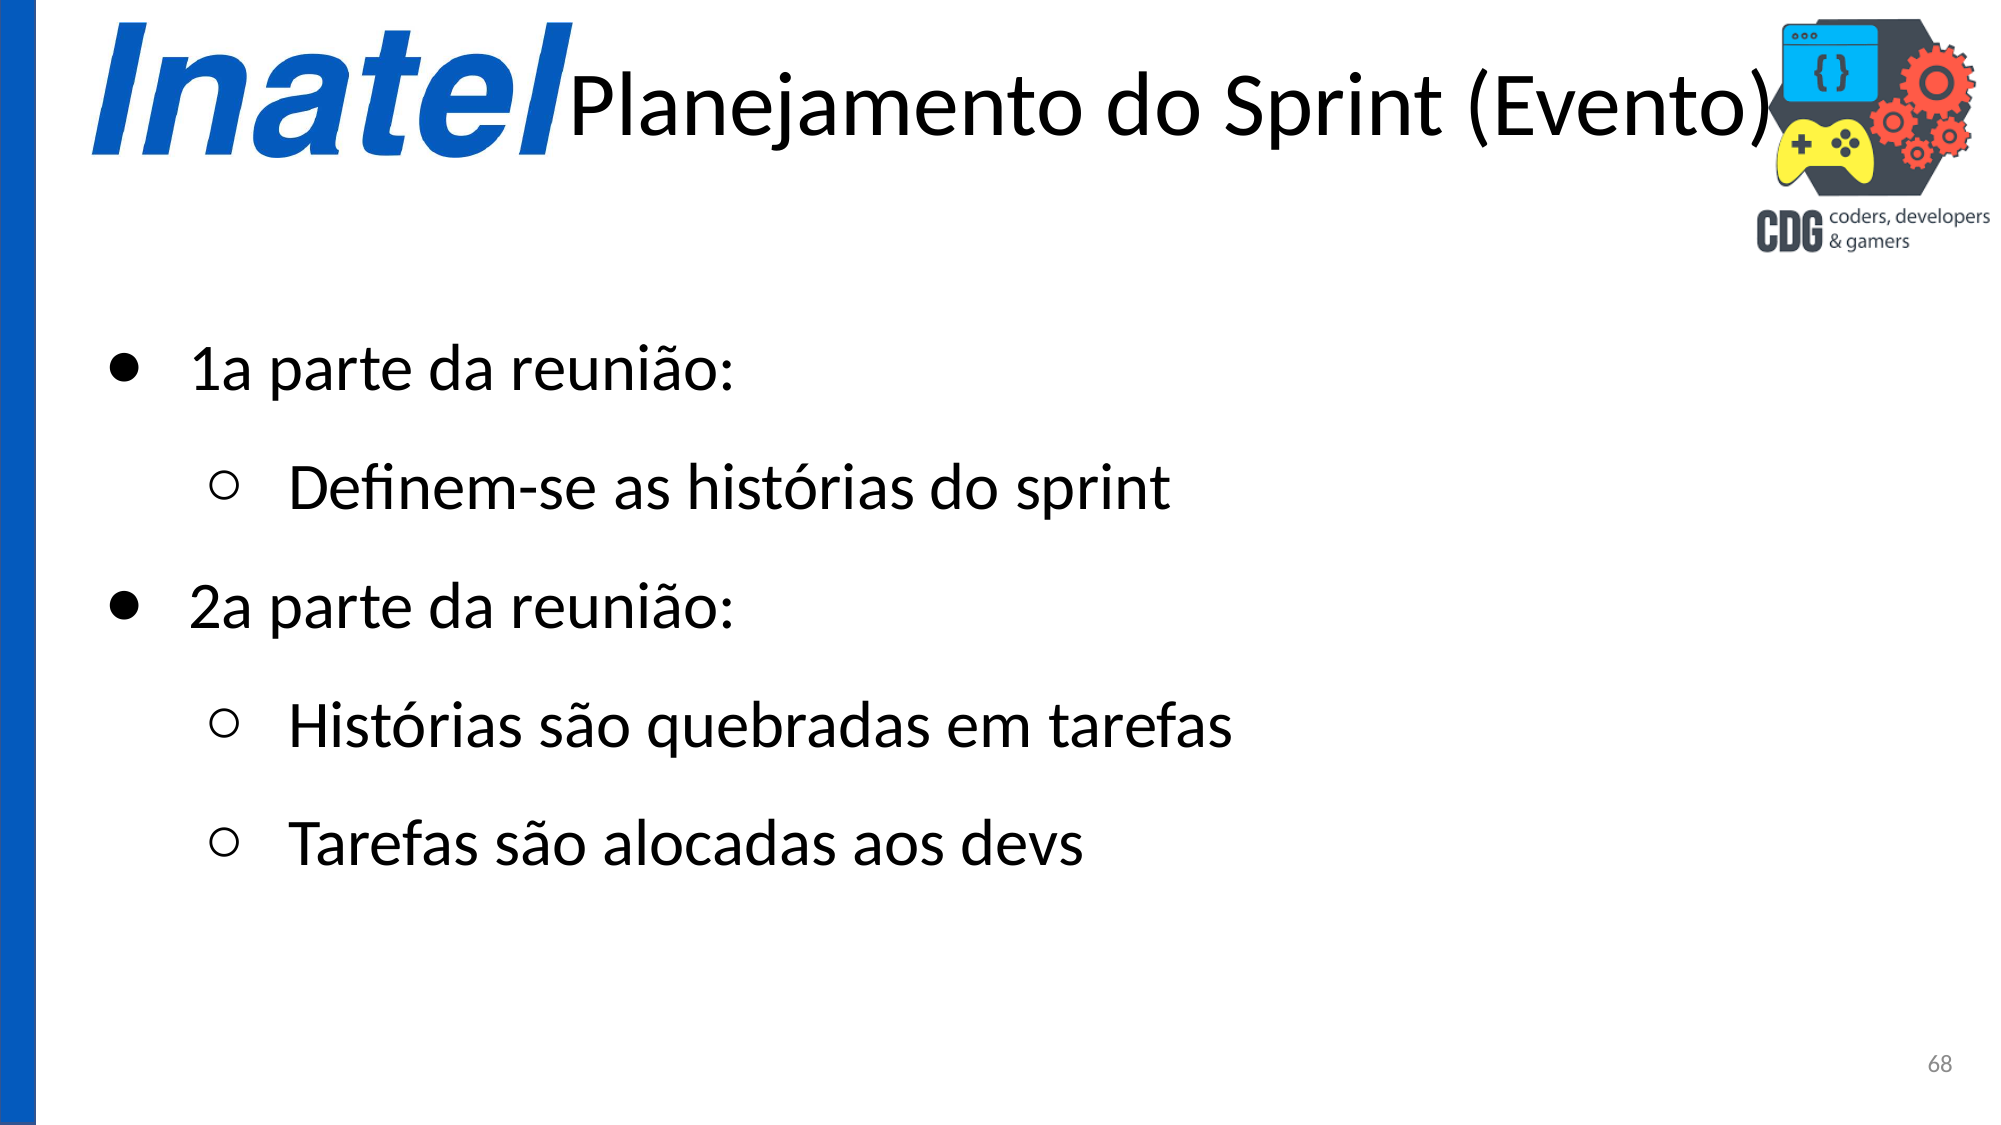

# Planejamento do Sprint (Evento)
1a parte da reunião:
Definem-se as histórias do sprint
2a parte da reunião:
Histórias são quebradas em tarefas
Tarefas são alocadas aos devs

68